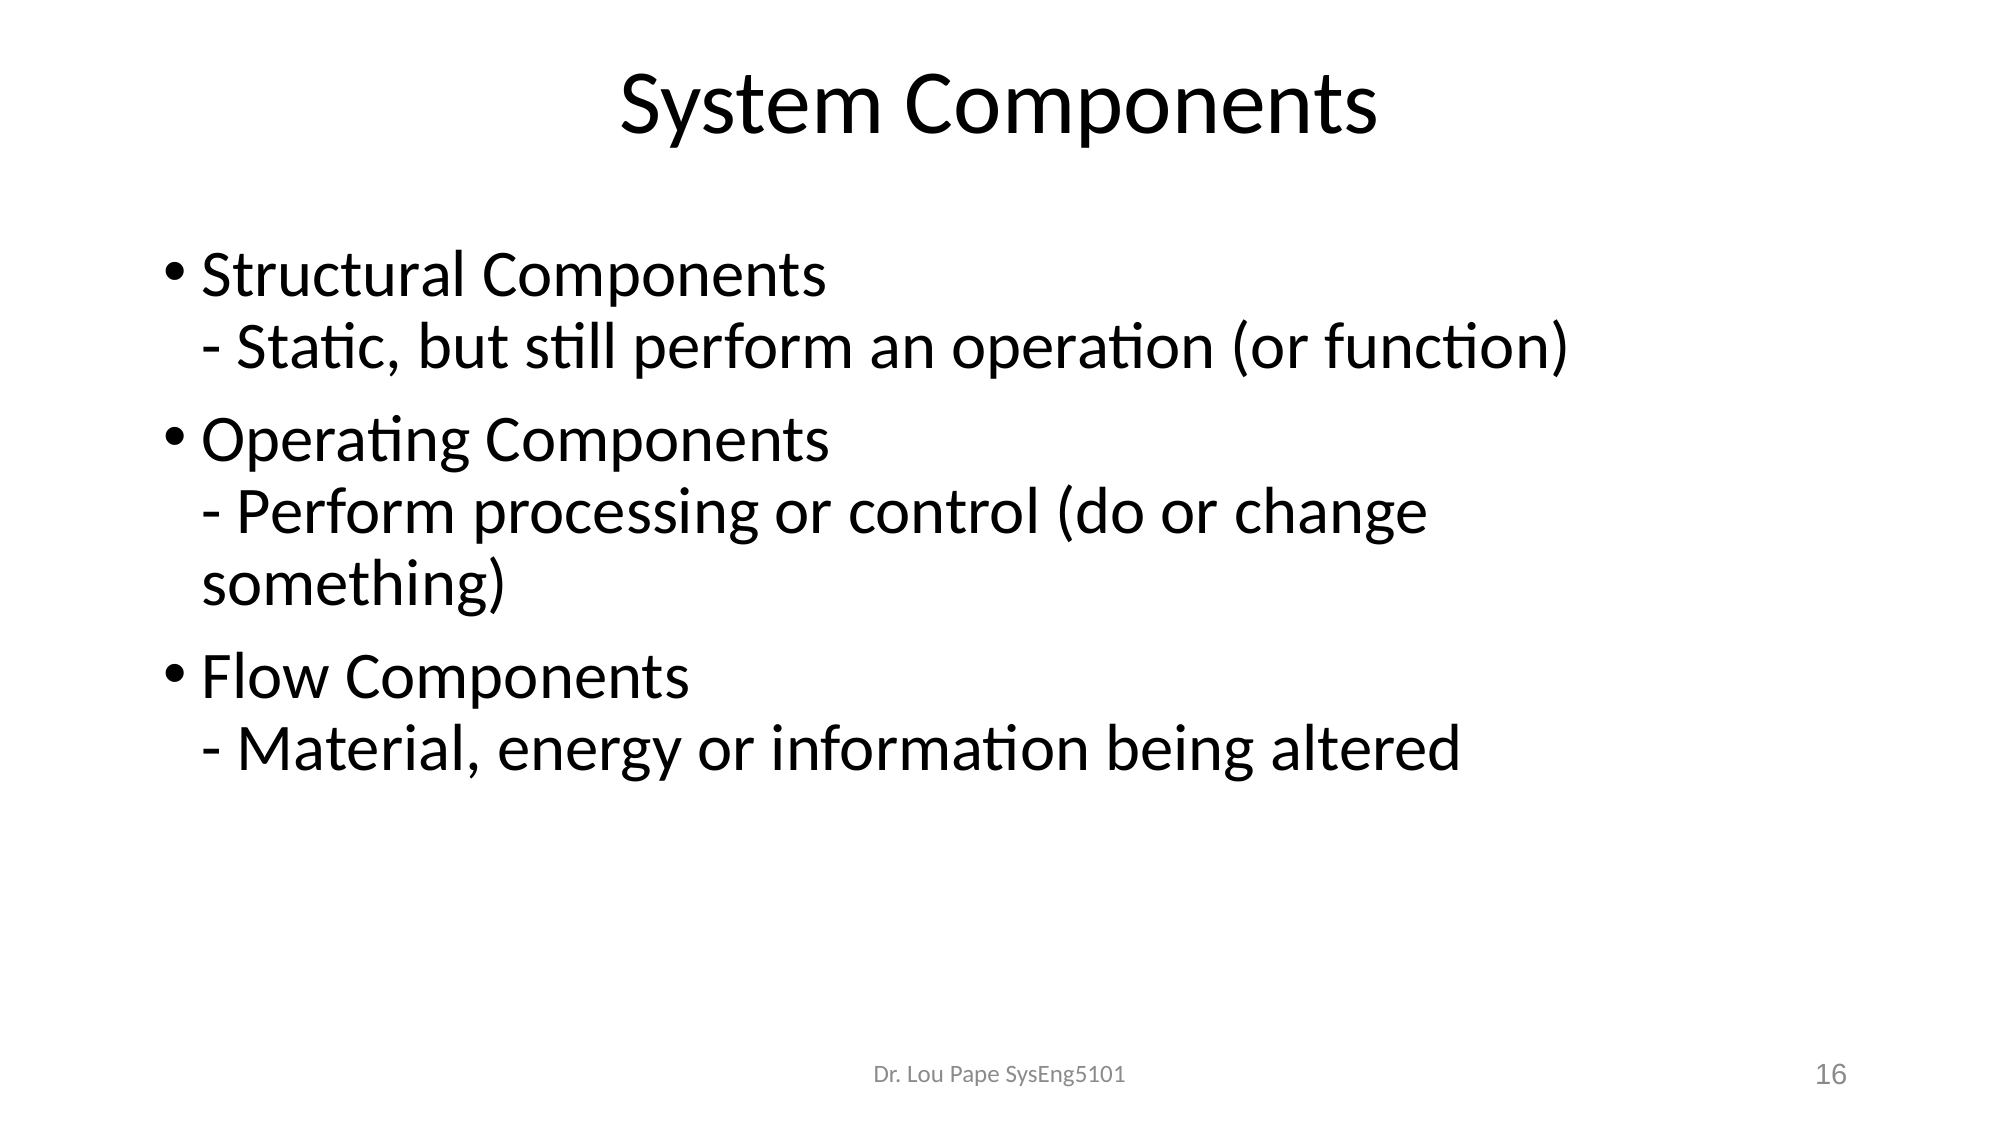

# System Components
Structural Components
- Static, but still perform an operation (or function)
Operating Components
- Perform processing or control (do or change something)
Flow Components
- Material, energy or information being altered
Dr. Lou Pape SysEng5101
16